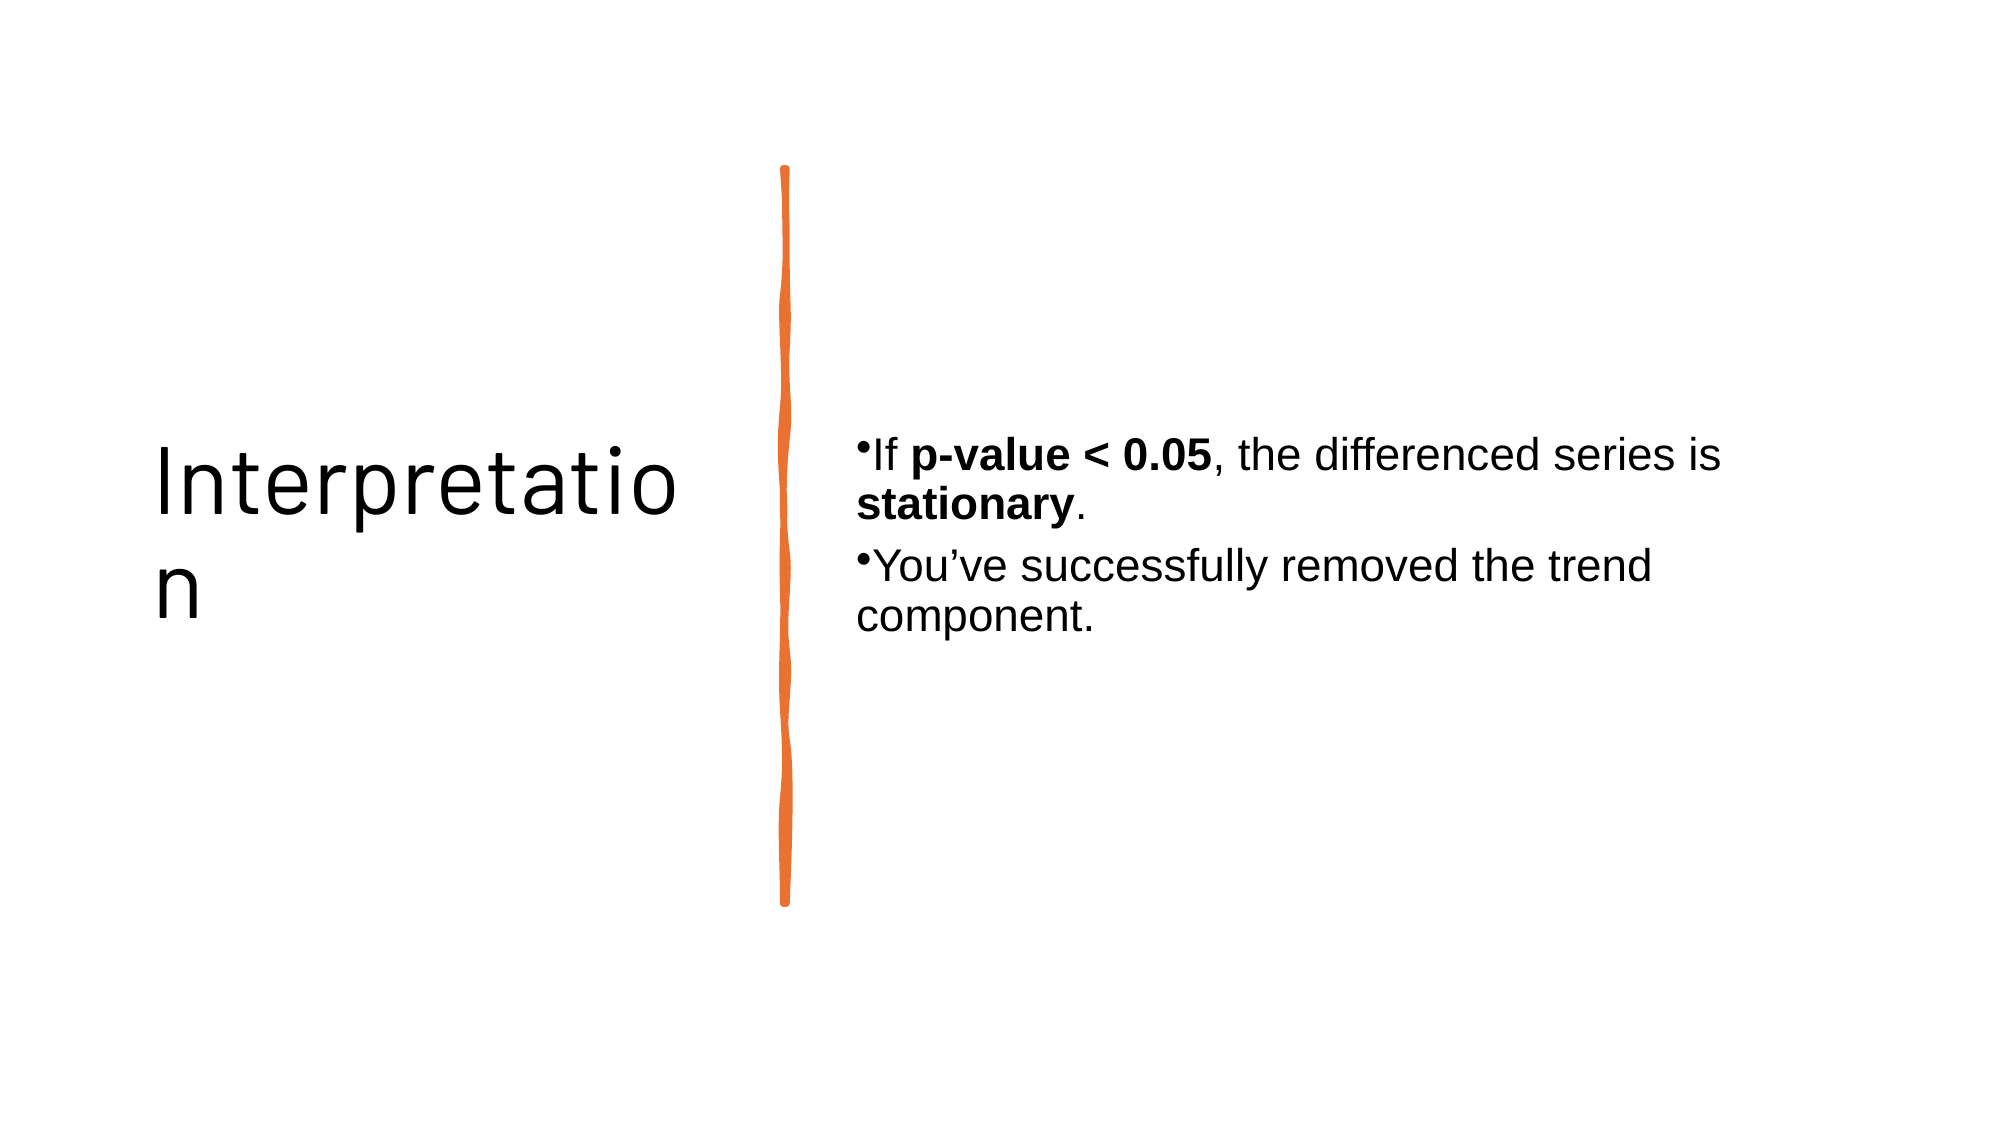

# Interpretation
If p-value < 0.05, the differenced series is stationary.
You’ve successfully removed the trend component.